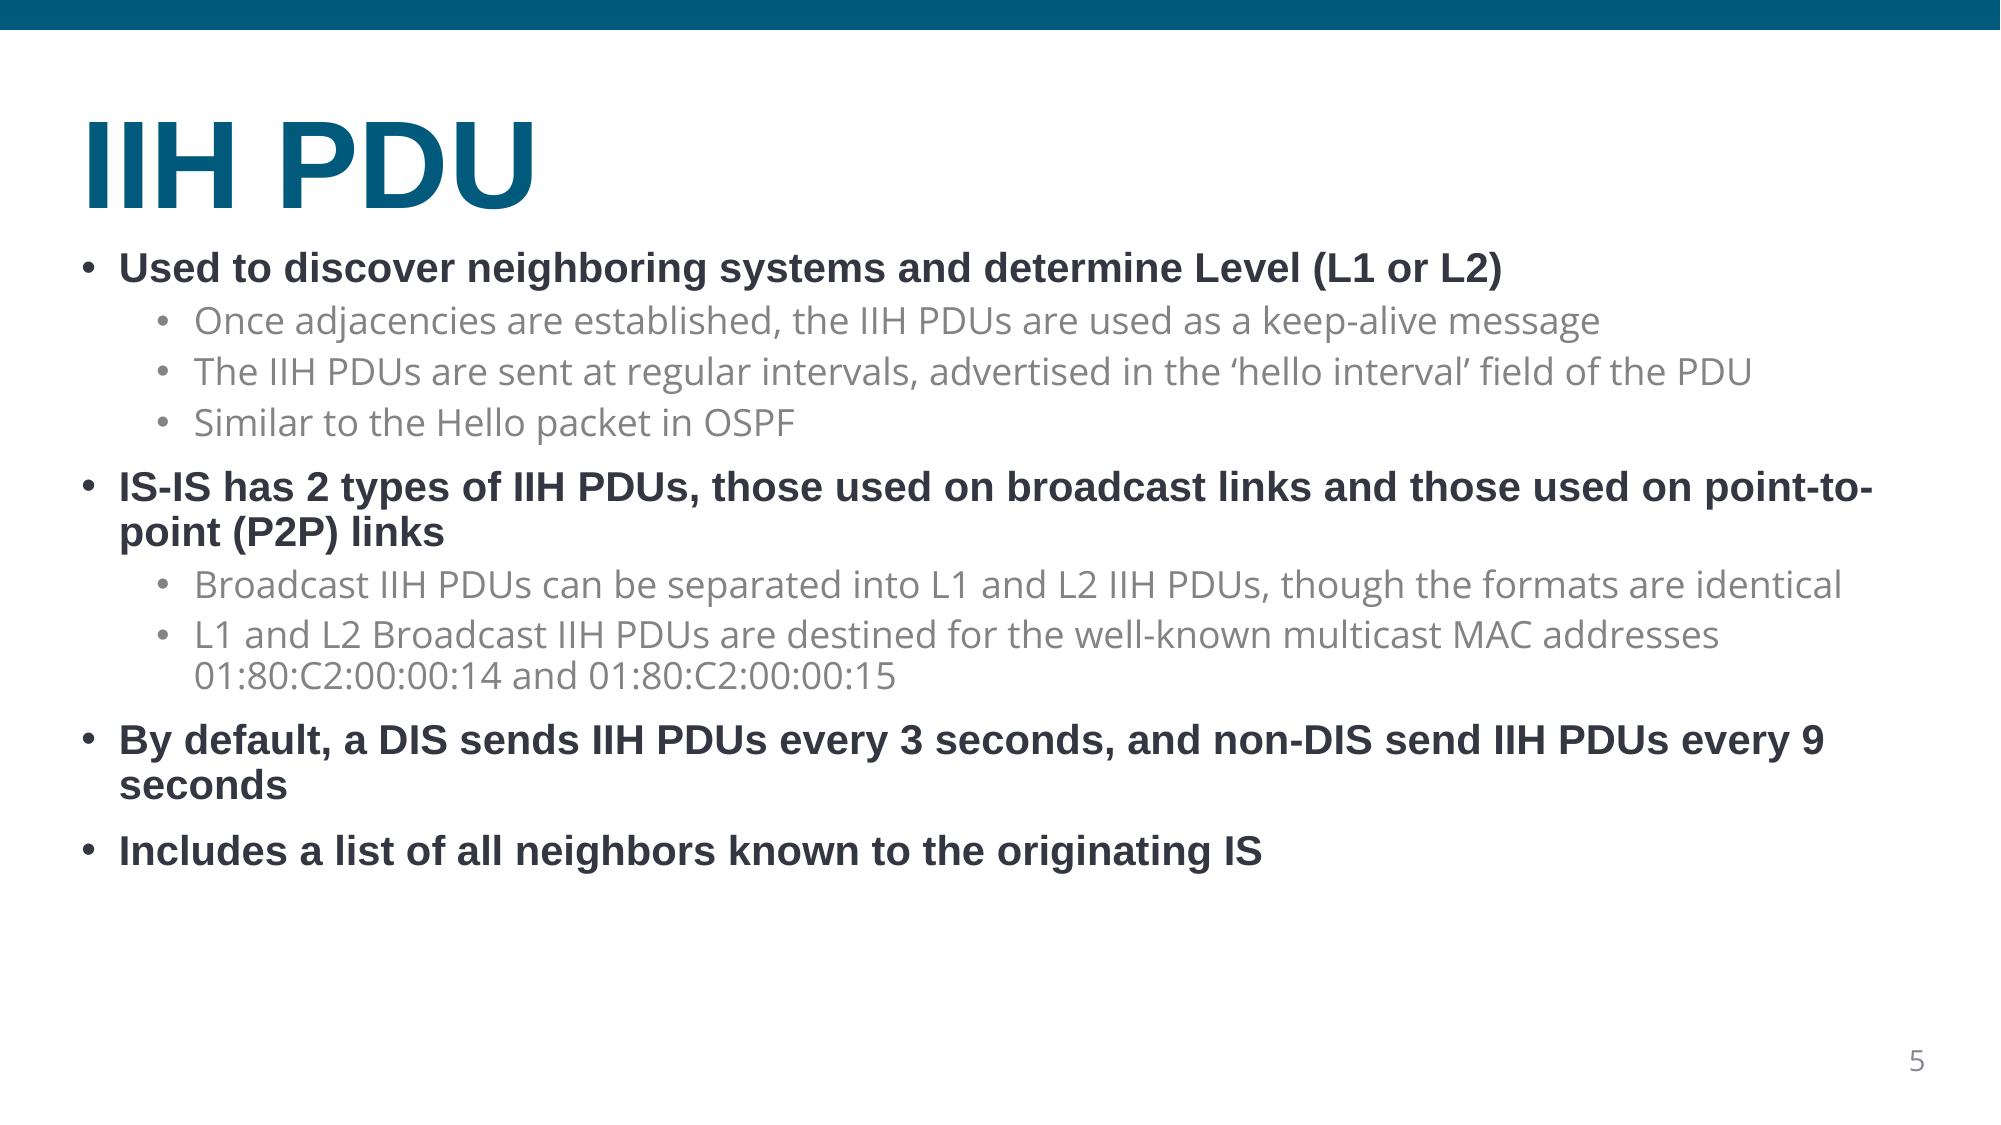

# IIH PDU
Used to discover neighboring systems and determine Level (L1 or L2)
Once adjacencies are established, the IIH PDUs are used as a keep-alive message
The IIH PDUs are sent at regular intervals, advertised in the ‘hello interval’ field of the PDU
Similar to the Hello packet in OSPF
IS-IS has 2 types of IIH PDUs, those used on broadcast links and those used on point-to-point (P2P) links
Broadcast IIH PDUs can be separated into L1 and L2 IIH PDUs, though the formats are identical
L1 and L2 Broadcast IIH PDUs are destined for the well-known multicast MAC addresses 01:80:C2:00:00:14 and 01:80:C2:00:00:15
By default, a DIS sends IIH PDUs every 3 seconds, and non-DIS send IIH PDUs every 9 seconds
Includes a list of all neighbors known to the originating IS